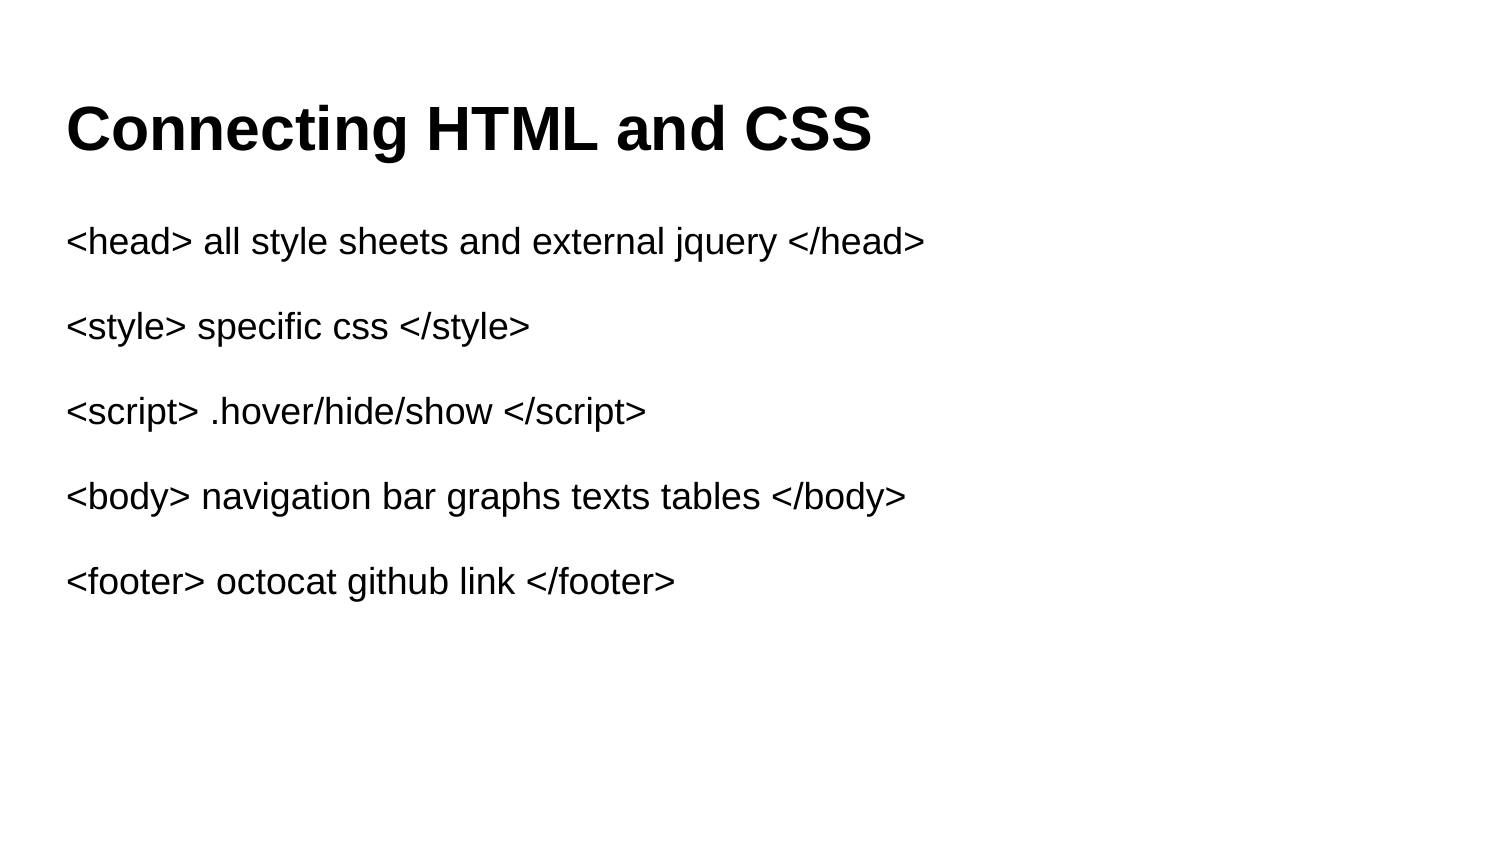

# Connecting HTML and CSS
<head> all style sheets and external jquery </head>
<style> specific css </style>
<script> .hover/hide/show </script>
<body> navigation bar graphs texts tables </body>
<footer> octocat github link </footer>